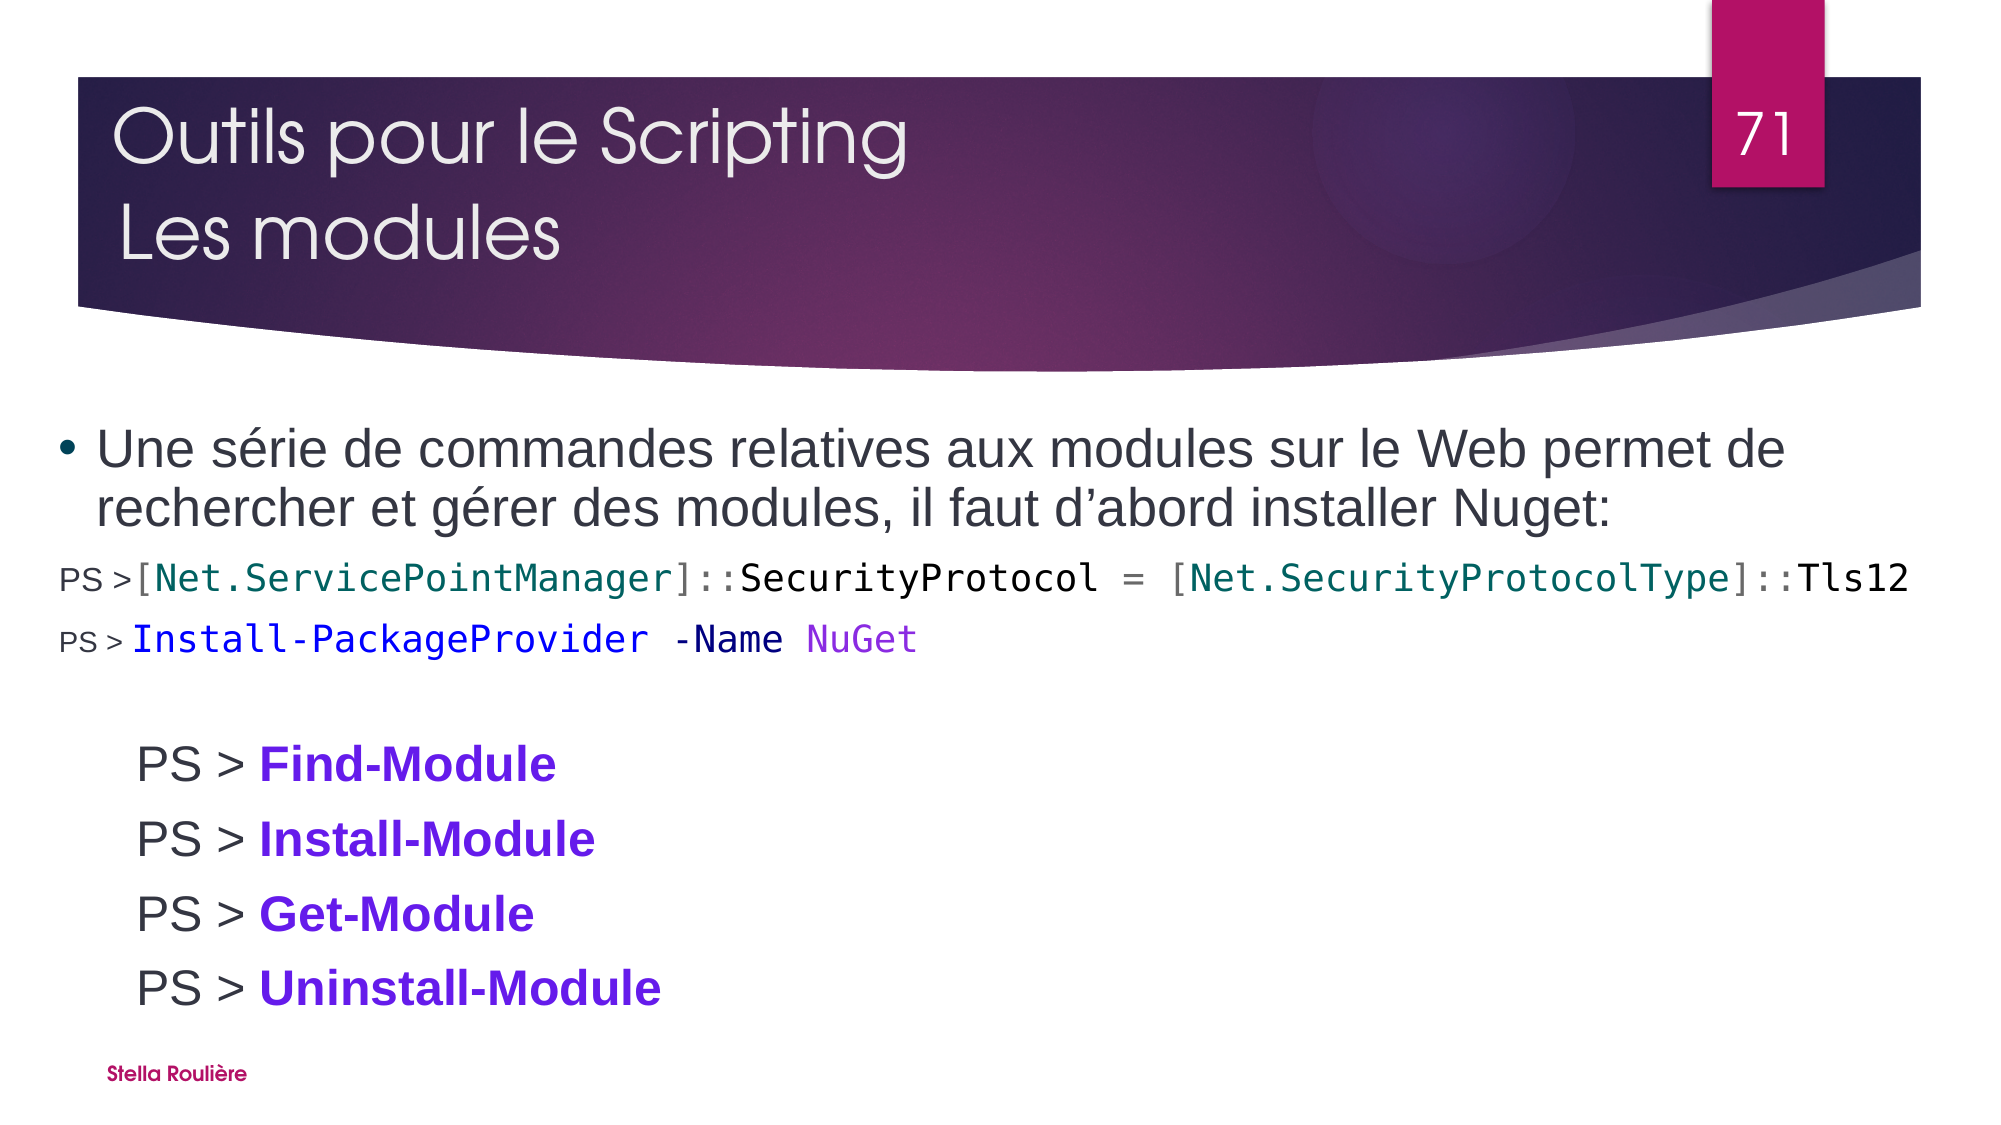

Outils pour le Scripting
71
# Les modules
Une série de commandes relatives aux modules sur le Web permet de rechercher et gérer des modules, il faut d’abord installer Nuget:
PS >[Net.ServicePointManager]::SecurityProtocol = [Net.SecurityProtocolType]::Tls12
PS > Install-PackageProvider -Name NuGet

PS > Find-Module
PS > Install-Module
PS > Get-Module
PS > Uninstall-Module

Stella Roulière